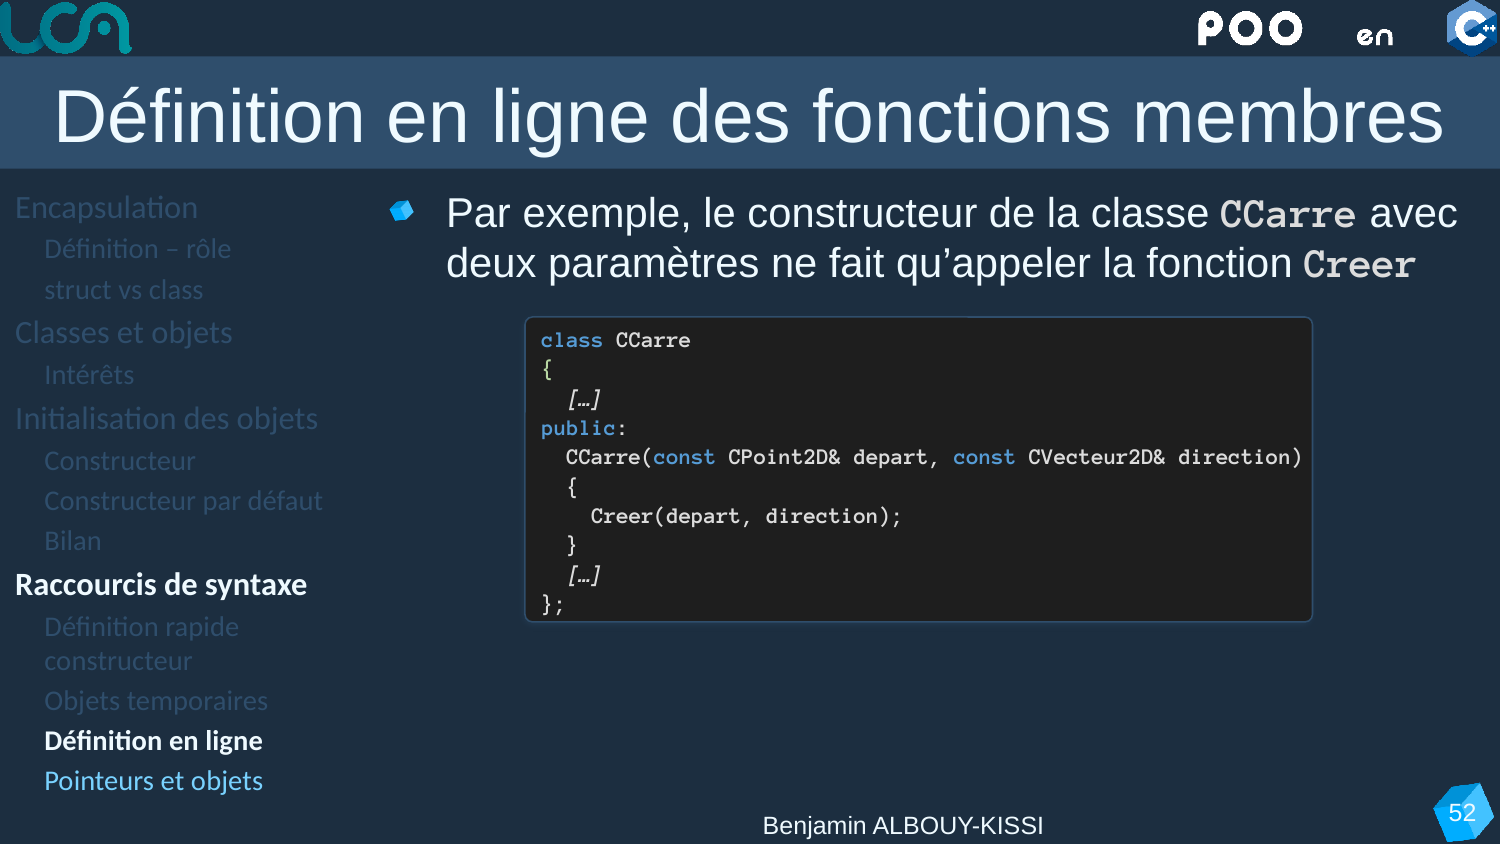

# Définition en ligne des fonctions membres
Encapsulation
Définition – rôle
struct vs class
Classes et objets
Intérêts
Initialisation des objets
Constructeur
Constructeur par défaut
Bilan
Raccourcis de syntaxe
Définition rapide constructeur
Objets temporaires
Définition en ligne
Pointeurs et objets
Par exemple, le constructeur de la classe CCarre avec deux paramètres ne fait qu’appeler la fonction Creer
class CCarre
{
  […]
public:
  CCarre(const CPoint2D& depart, const CVecteur2D& direction)
  {
    Creer(depart, direction);
  }
  […]
};
52
Benjamin ALBOUY-KISSI